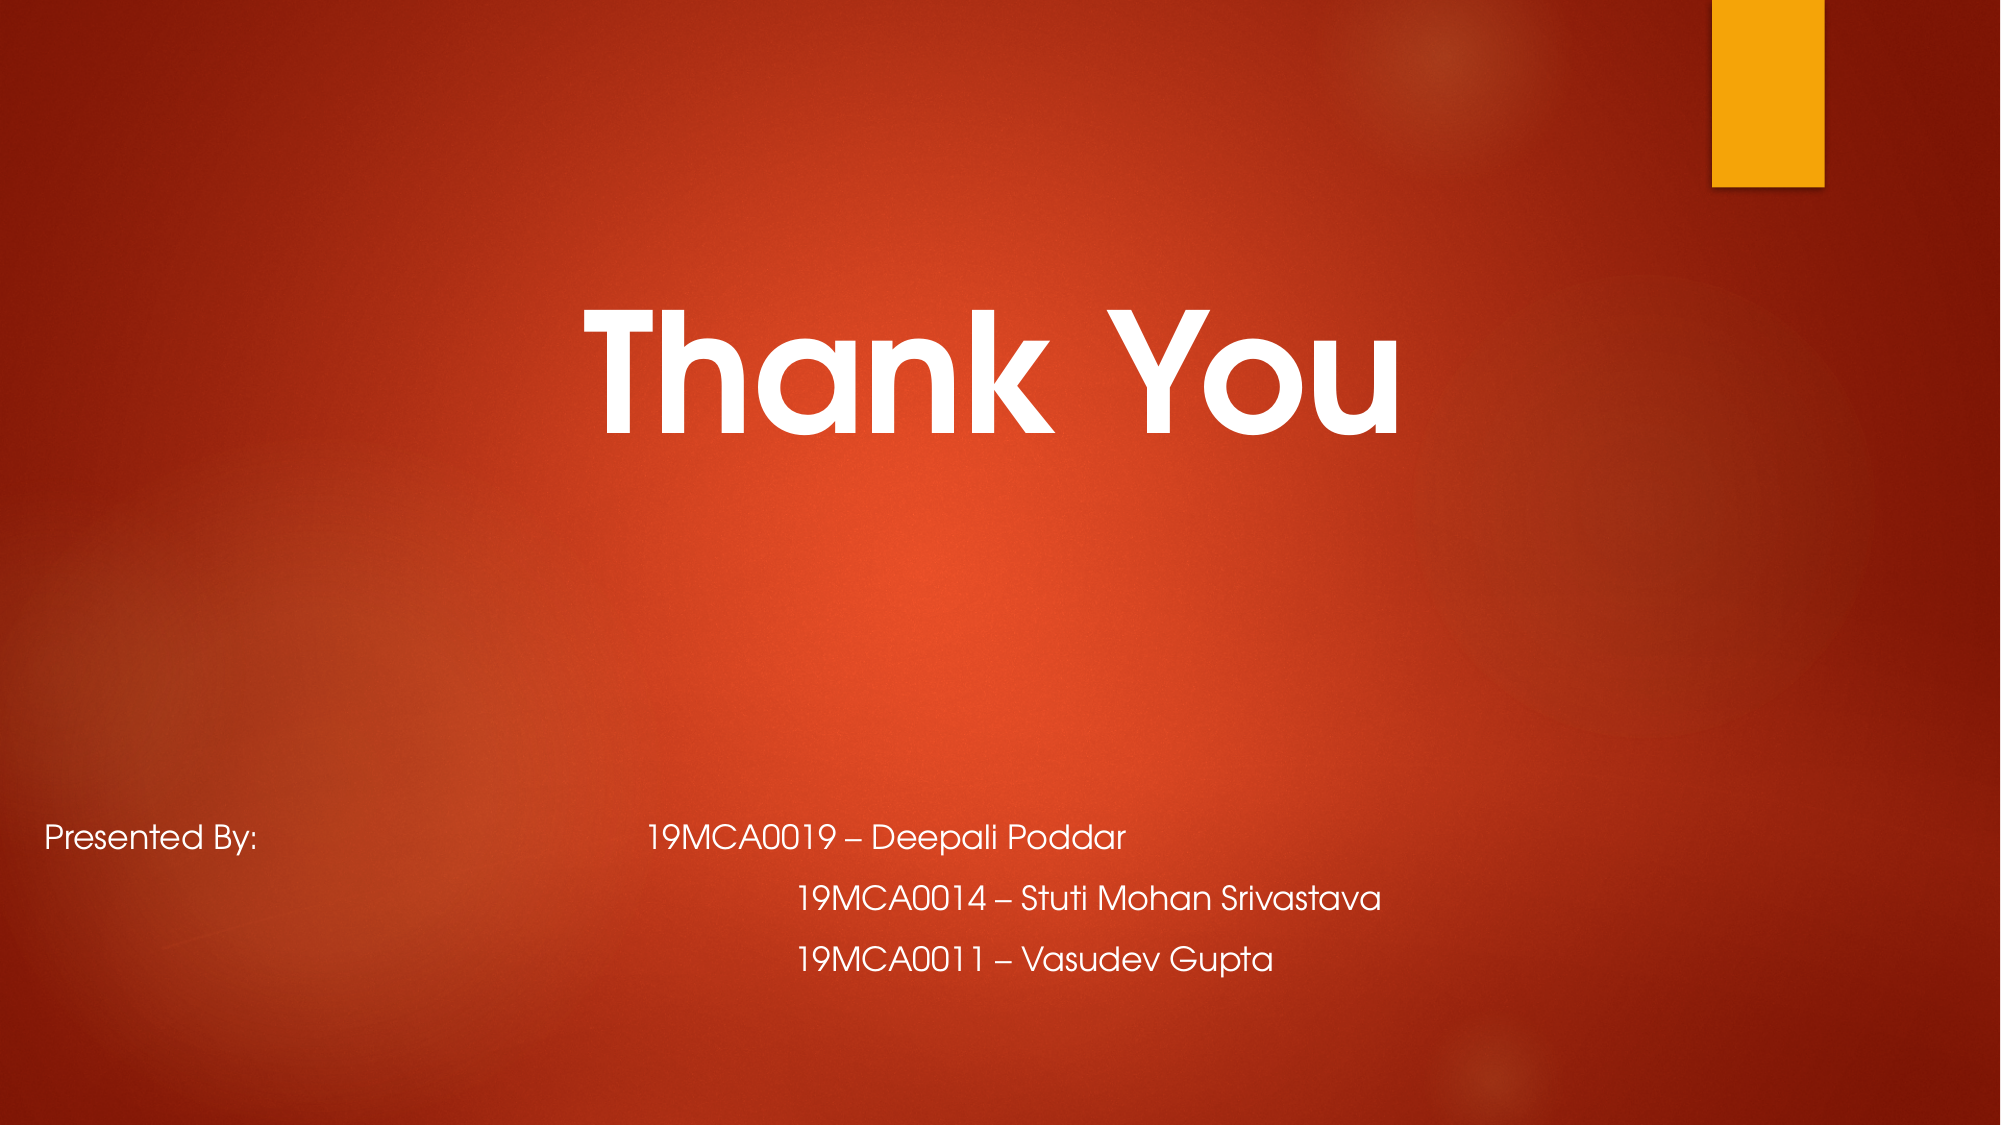

Thank You

Presented By:			19MCA0019 – Deepali Poddar
					19MCA0014 – Stuti Mohan Srivastava
					19MCA0011 – Vasudev Gupta